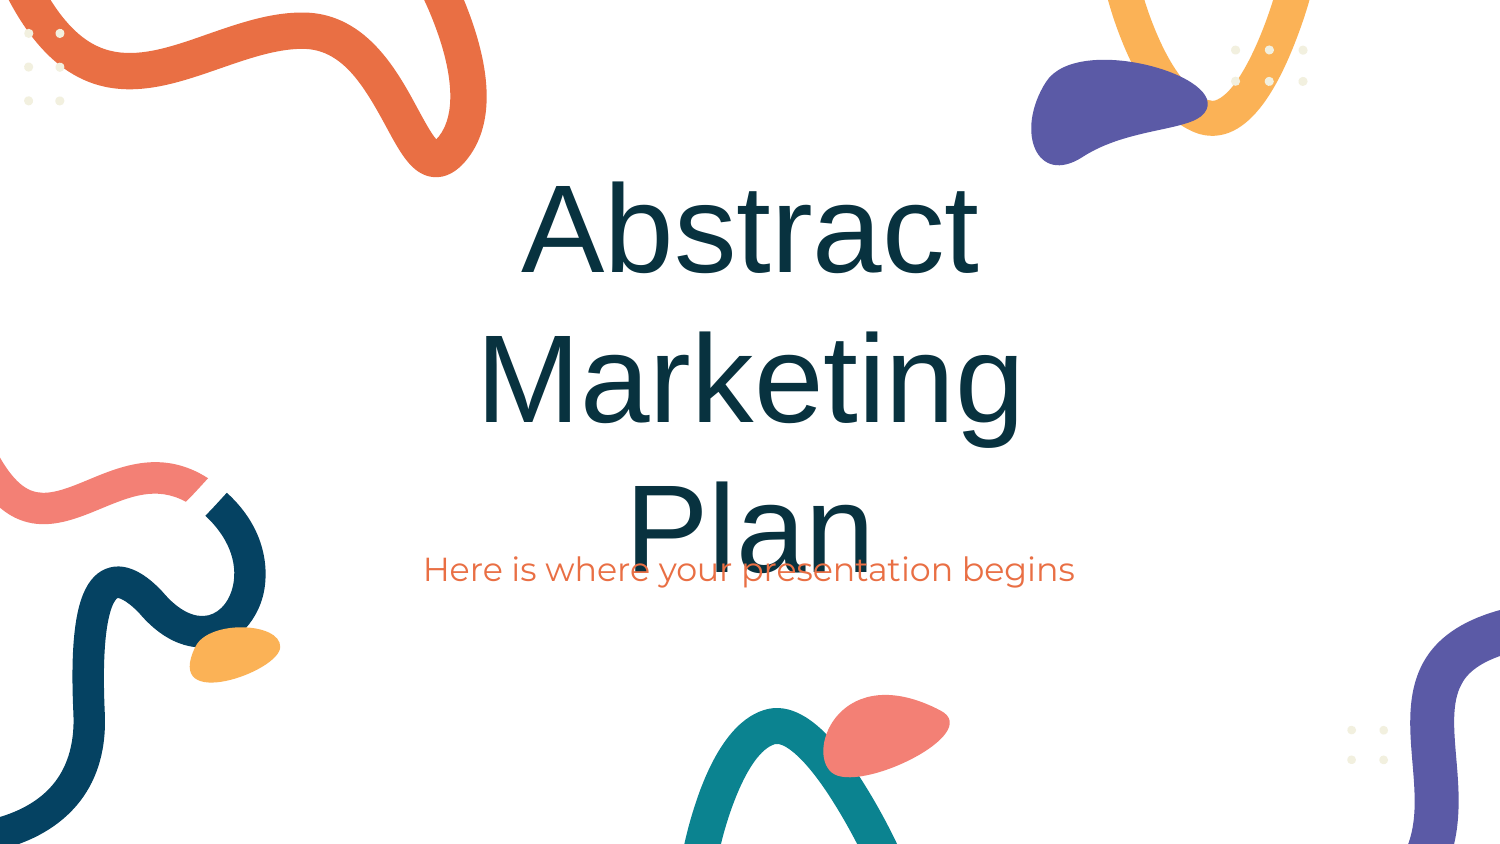

# Abstract Marketing Plan
Here is where your presentation begins